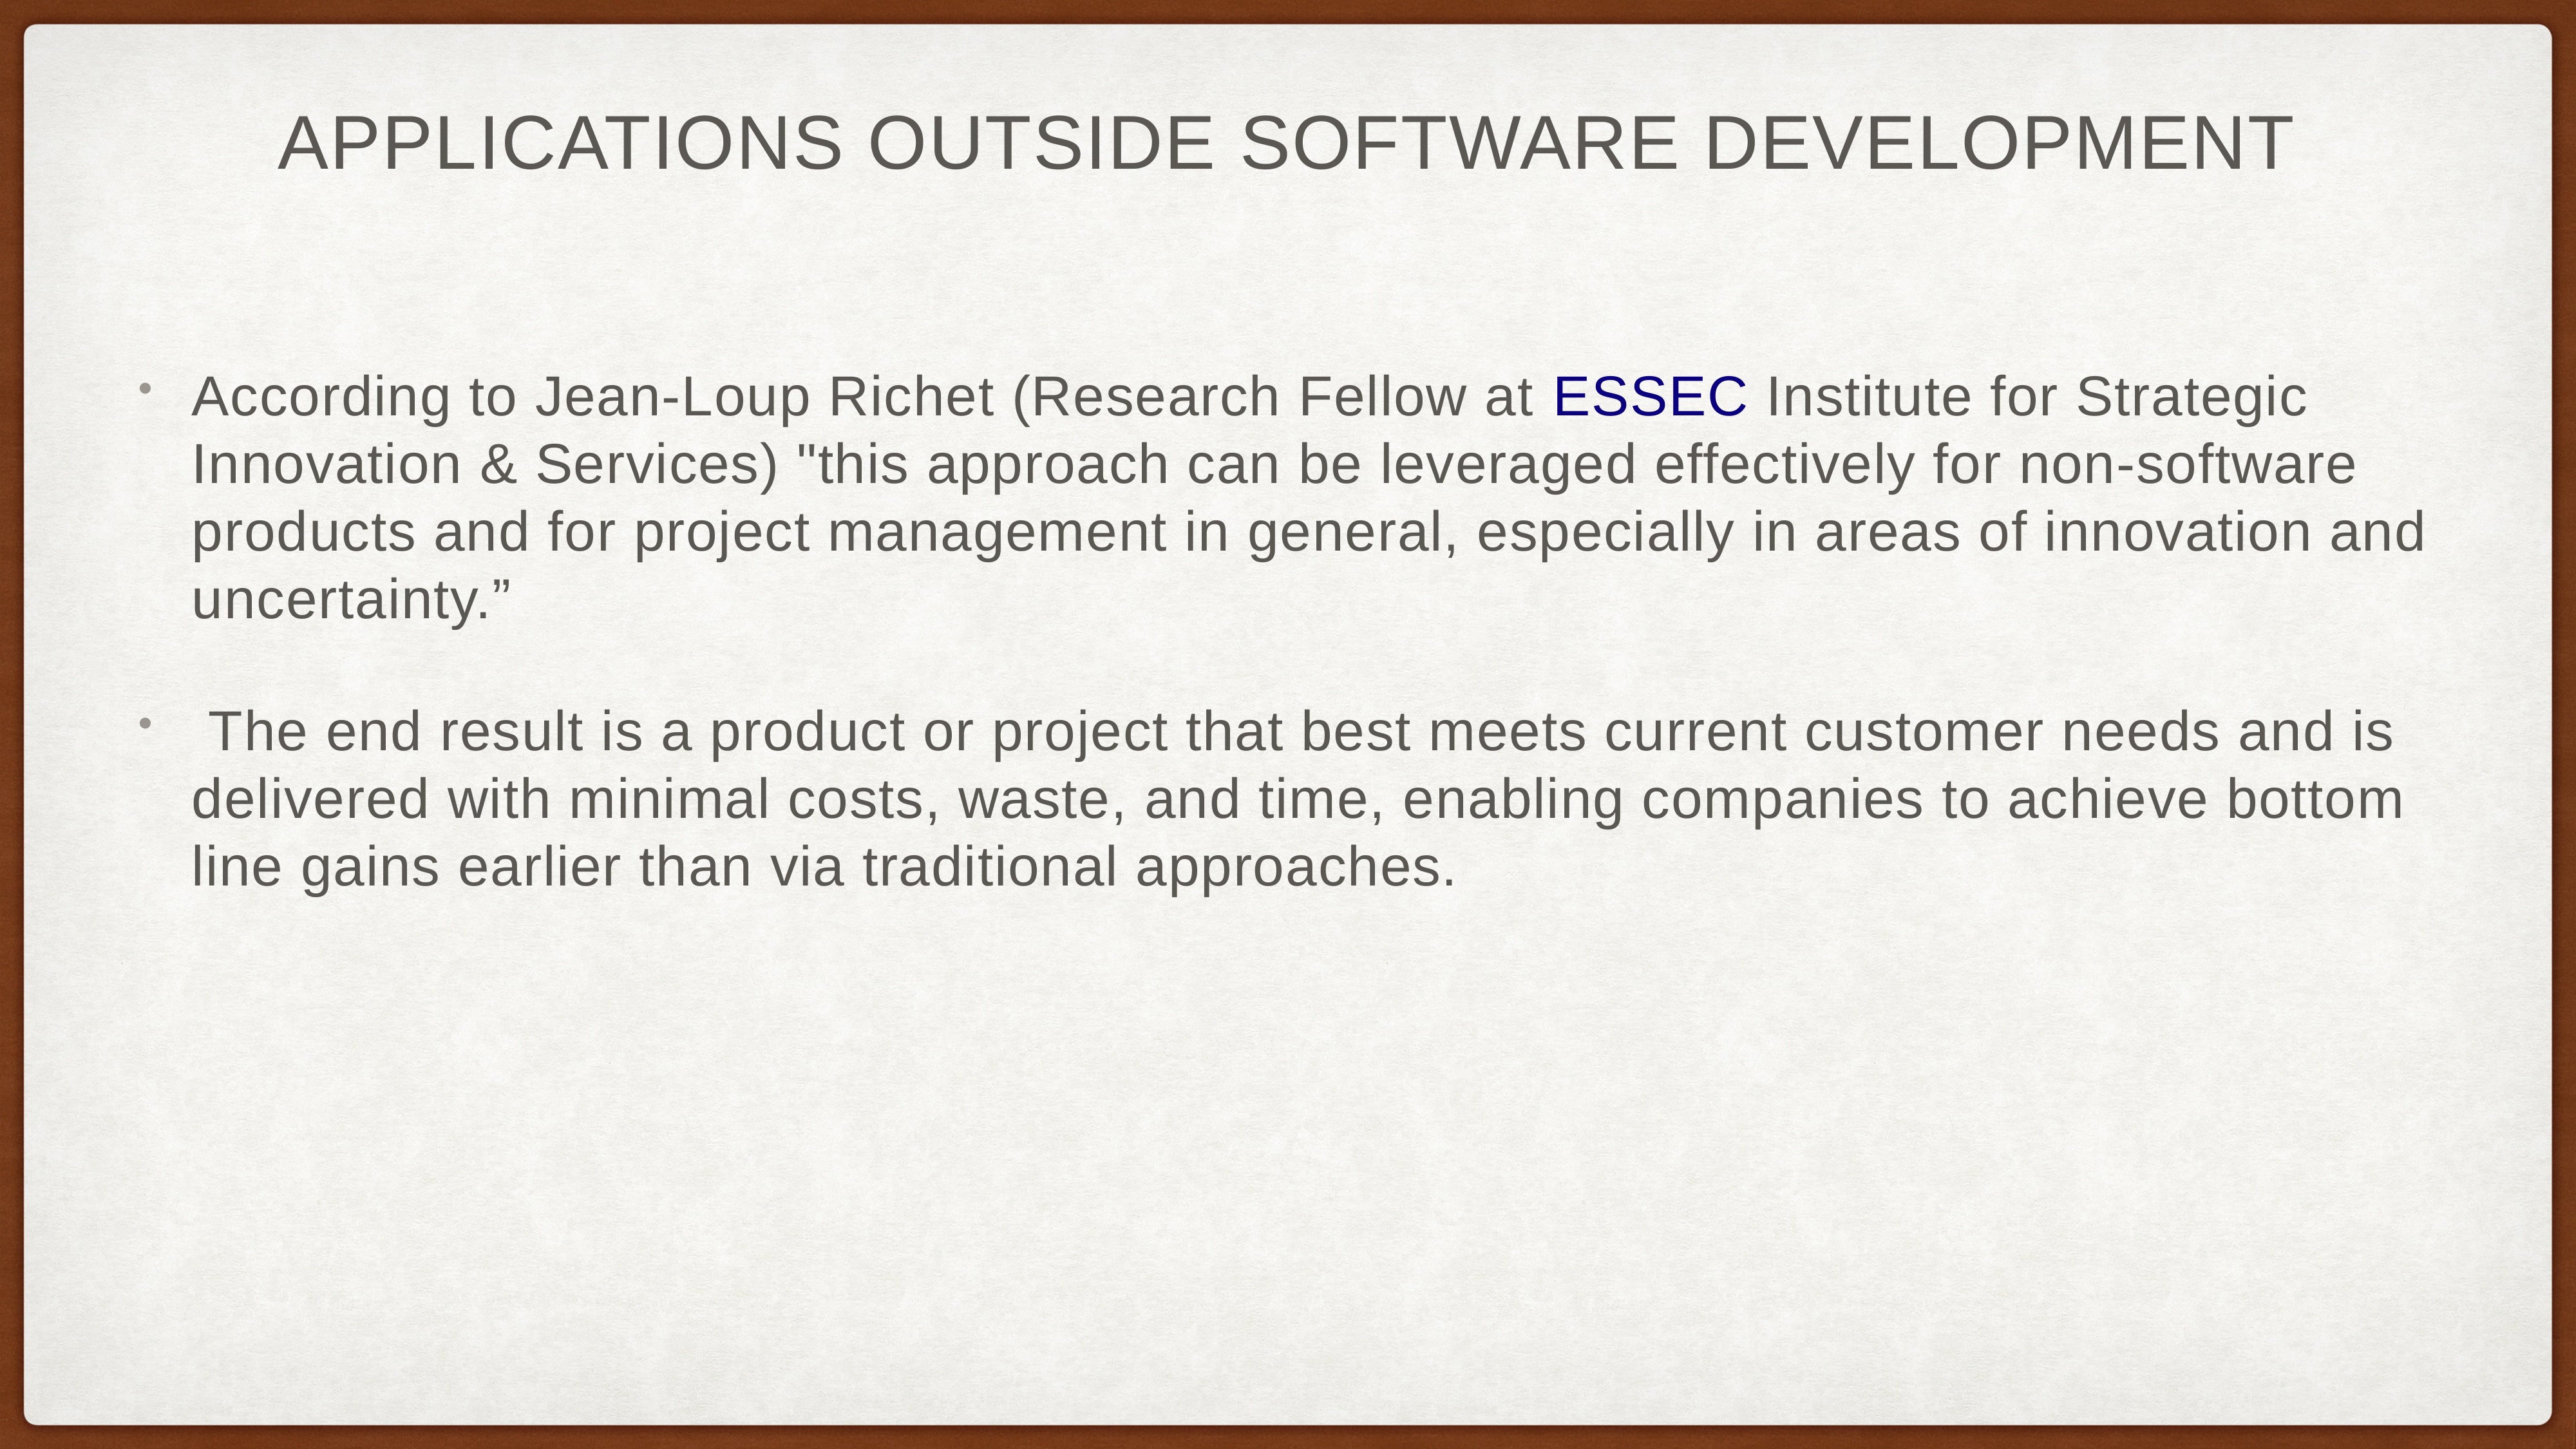

# Applications outside software development
According to Jean-Loup Richet (Research Fellow at ESSEC Institute for Strategic Innovation & Services) "this approach can be leveraged effectively for non-software products and for project management in general, especially in areas of innovation and uncertainty.”
 The end result is a product or project that best meets current customer needs and is delivered with minimal costs, waste, and time, enabling companies to achieve bottom line gains earlier than via traditional approaches.